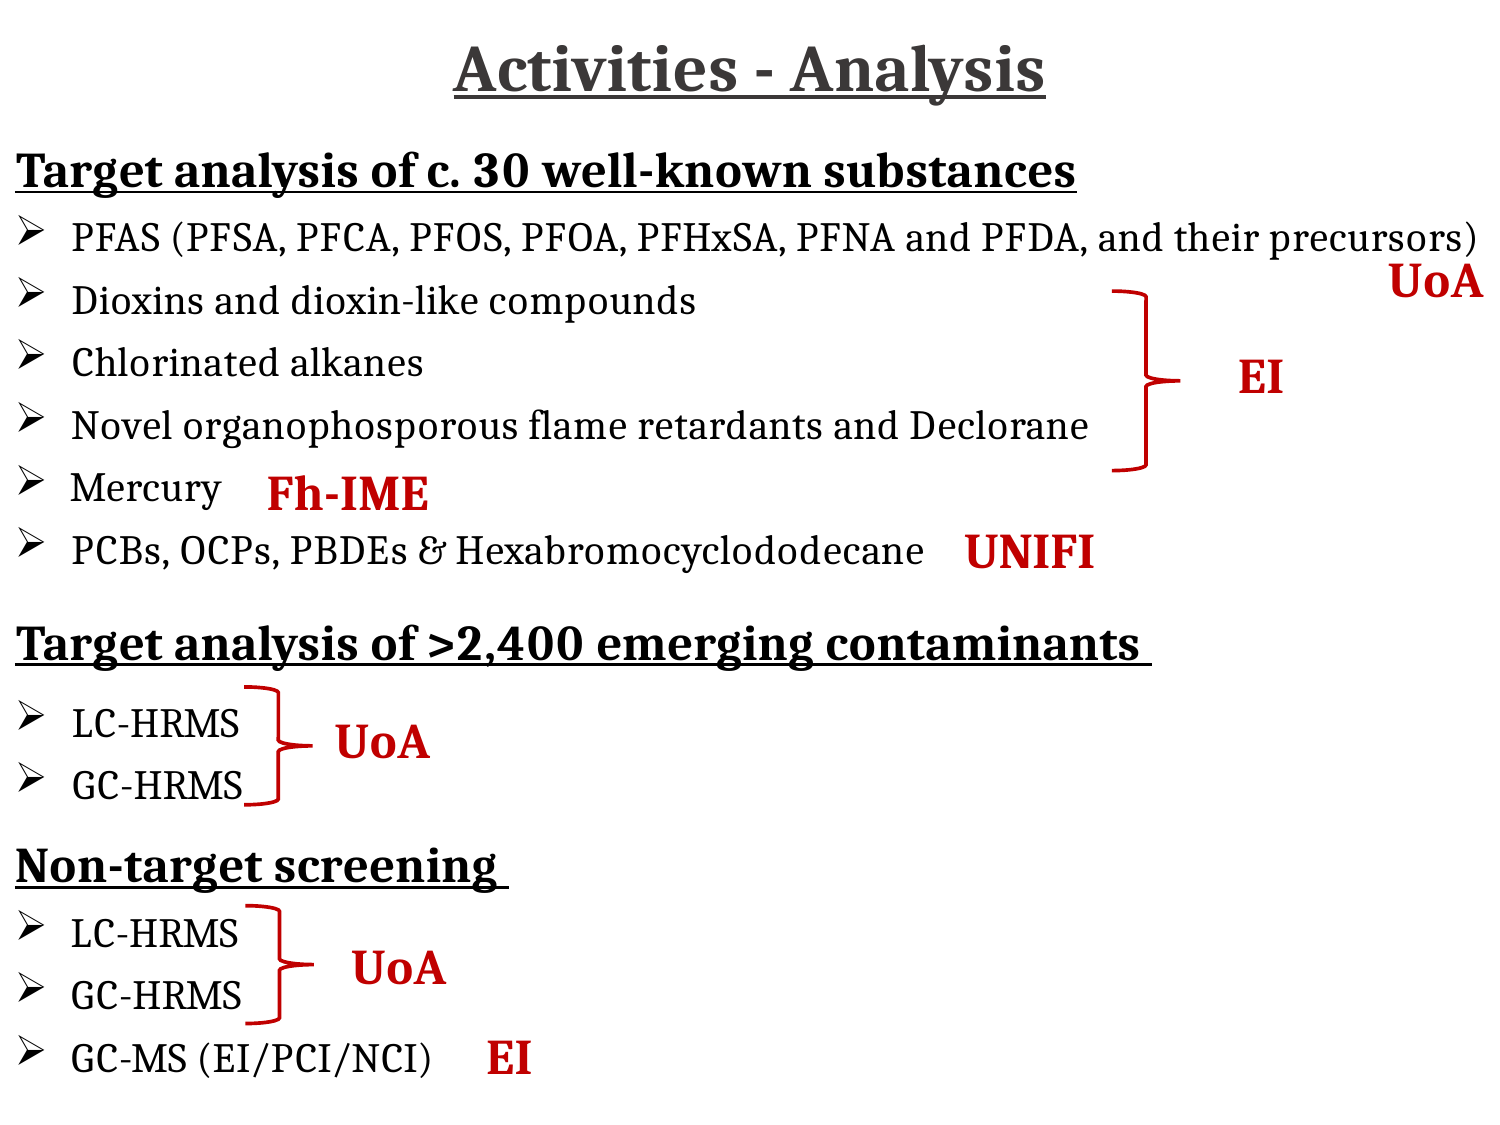

Activities - Analysis
Target analysis of c. 30 well-known substances
PFAS (PFSA, PFCA, PFOS, PFOA, PFHxSA, PFNA and PFDA, and their precursors)
Dioxins and dioxin-like compounds
Chlorinated alkanes
Novel organophosporous flame retardants and Declorane
Mercury
PCBs, OCPs, PBDEs & Hexabromocyclododecane
Target analysis of >2,400 emerging contaminants
LC-HRMS
GC-HRMS
Non-target screening
LC-HRMS
GC-HRMS
GC-MS (EI/PCI/NCI)
UoA

EI
Fh-IME
UNIFI

UoA

UoA
EI